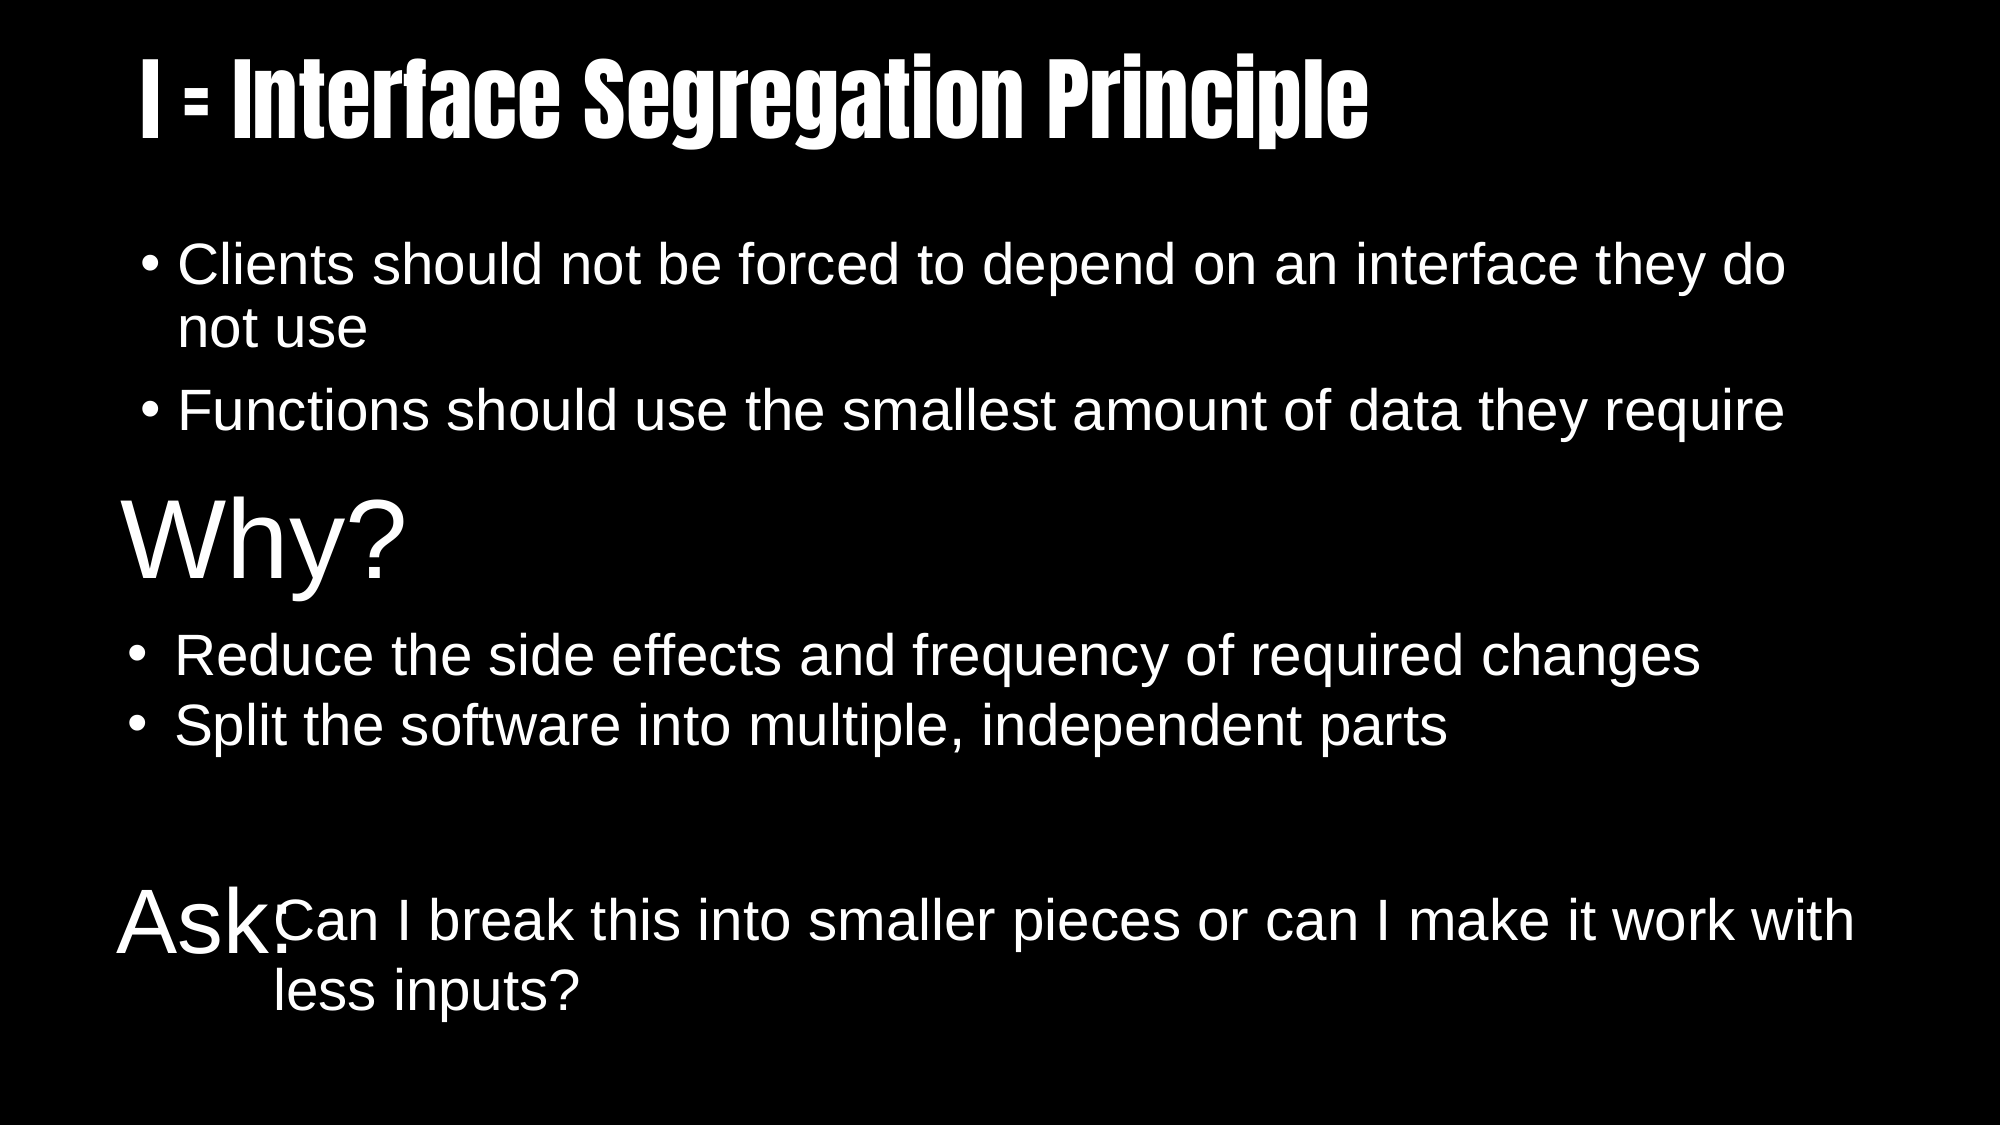

# I = Interface Segregation Principle
Clients should not be forced to depend on an interface they do not use
Functions should use the smallest amount of data they require

Why?
Reduce the side effects and frequency of required changes
Split the software into multiple, independent parts
Ask:
Can I break this into smaller pieces or can I make it work with
less inputs?